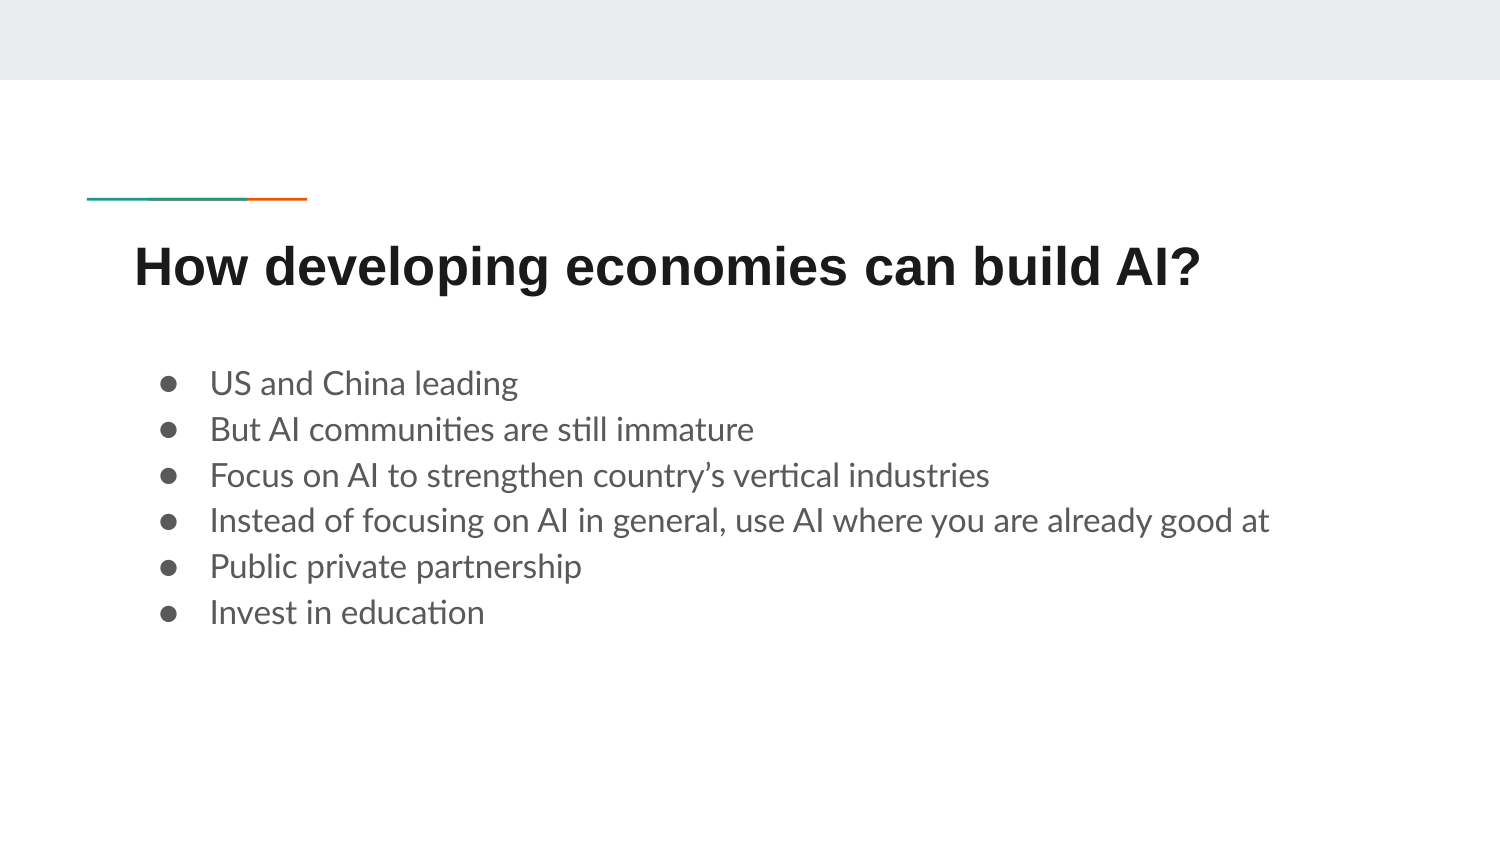

# How developing economies can build AI?
US and China leading
But AI communities are still immature
Focus on AI to strengthen country’s vertical industries
Instead of focusing on AI in general, use AI where you are already good at
Public private partnership
Invest in education